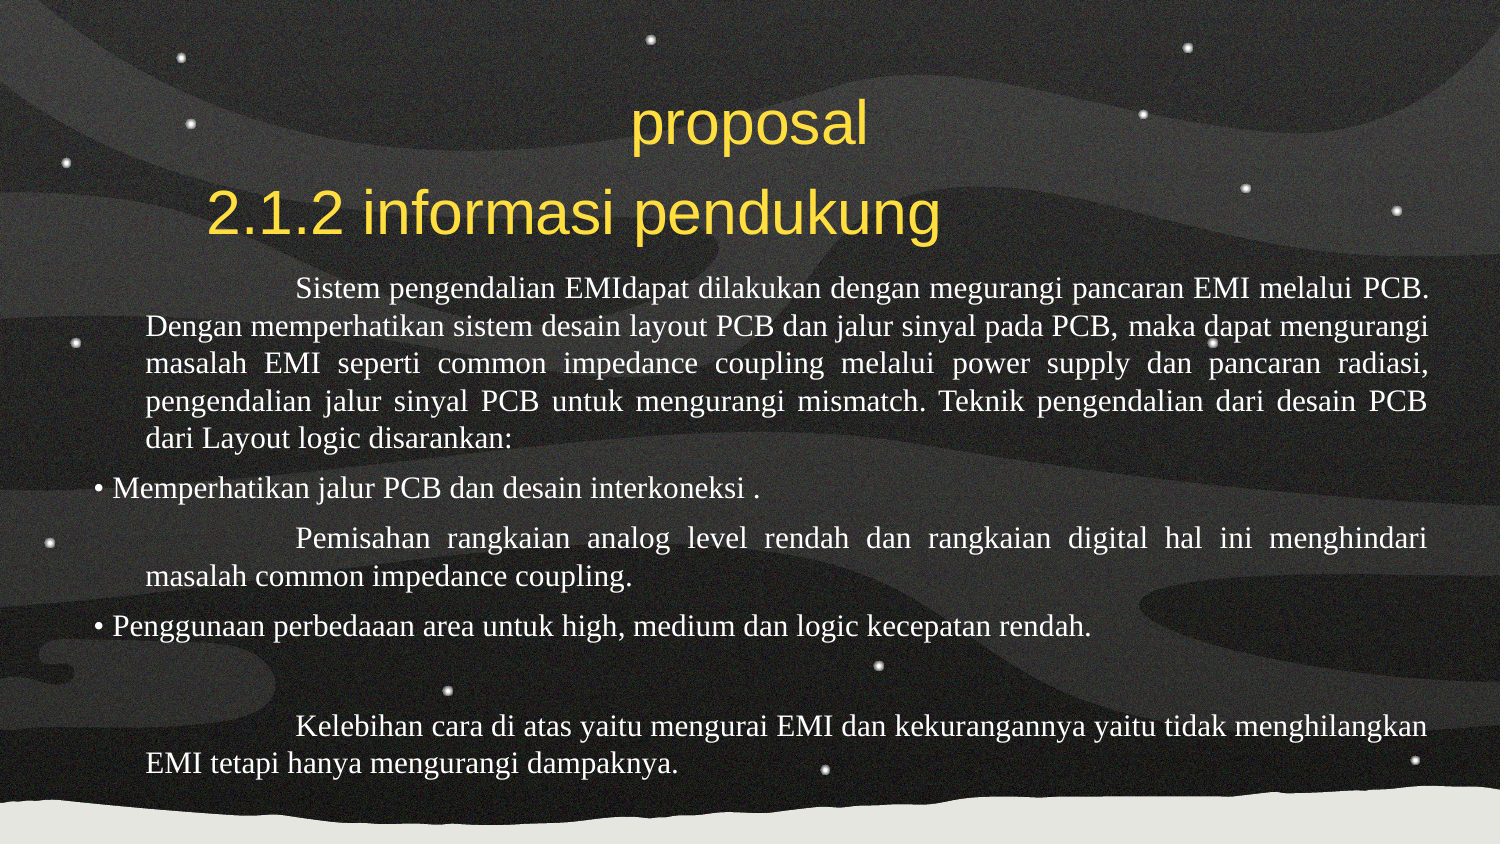

proposal
2.1.2 informasi pendukung
		Sistem pengendalian EMIdapat dilakukan dengan megurangi pancaran EMI melalui PCB. Dengan memperhatikan sistem desain layout PCB dan jalur sinyal pada PCB, maka dapat mengurangi masalah EMI seperti common impedance coupling melalui power supply dan pancaran radiasi, pengendalian jalur sinyal PCB untuk mengurangi mismatch. Teknik pengendalian dari desain PCB dari Layout logic disarankan:
• Memperhatikan jalur PCB dan desain interkoneksi .
		Pemisahan rangkaian analog level rendah dan rangkaian digital hal ini menghindari masalah common impedance coupling.
• Penggunaan perbedaaan area untuk high, medium dan logic kecepatan rendah.

		Kelebihan cara di atas yaitu mengurai EMI dan kekurangannya yaitu tidak menghilangkan EMI tetapi hanya mengurangi dampaknya.